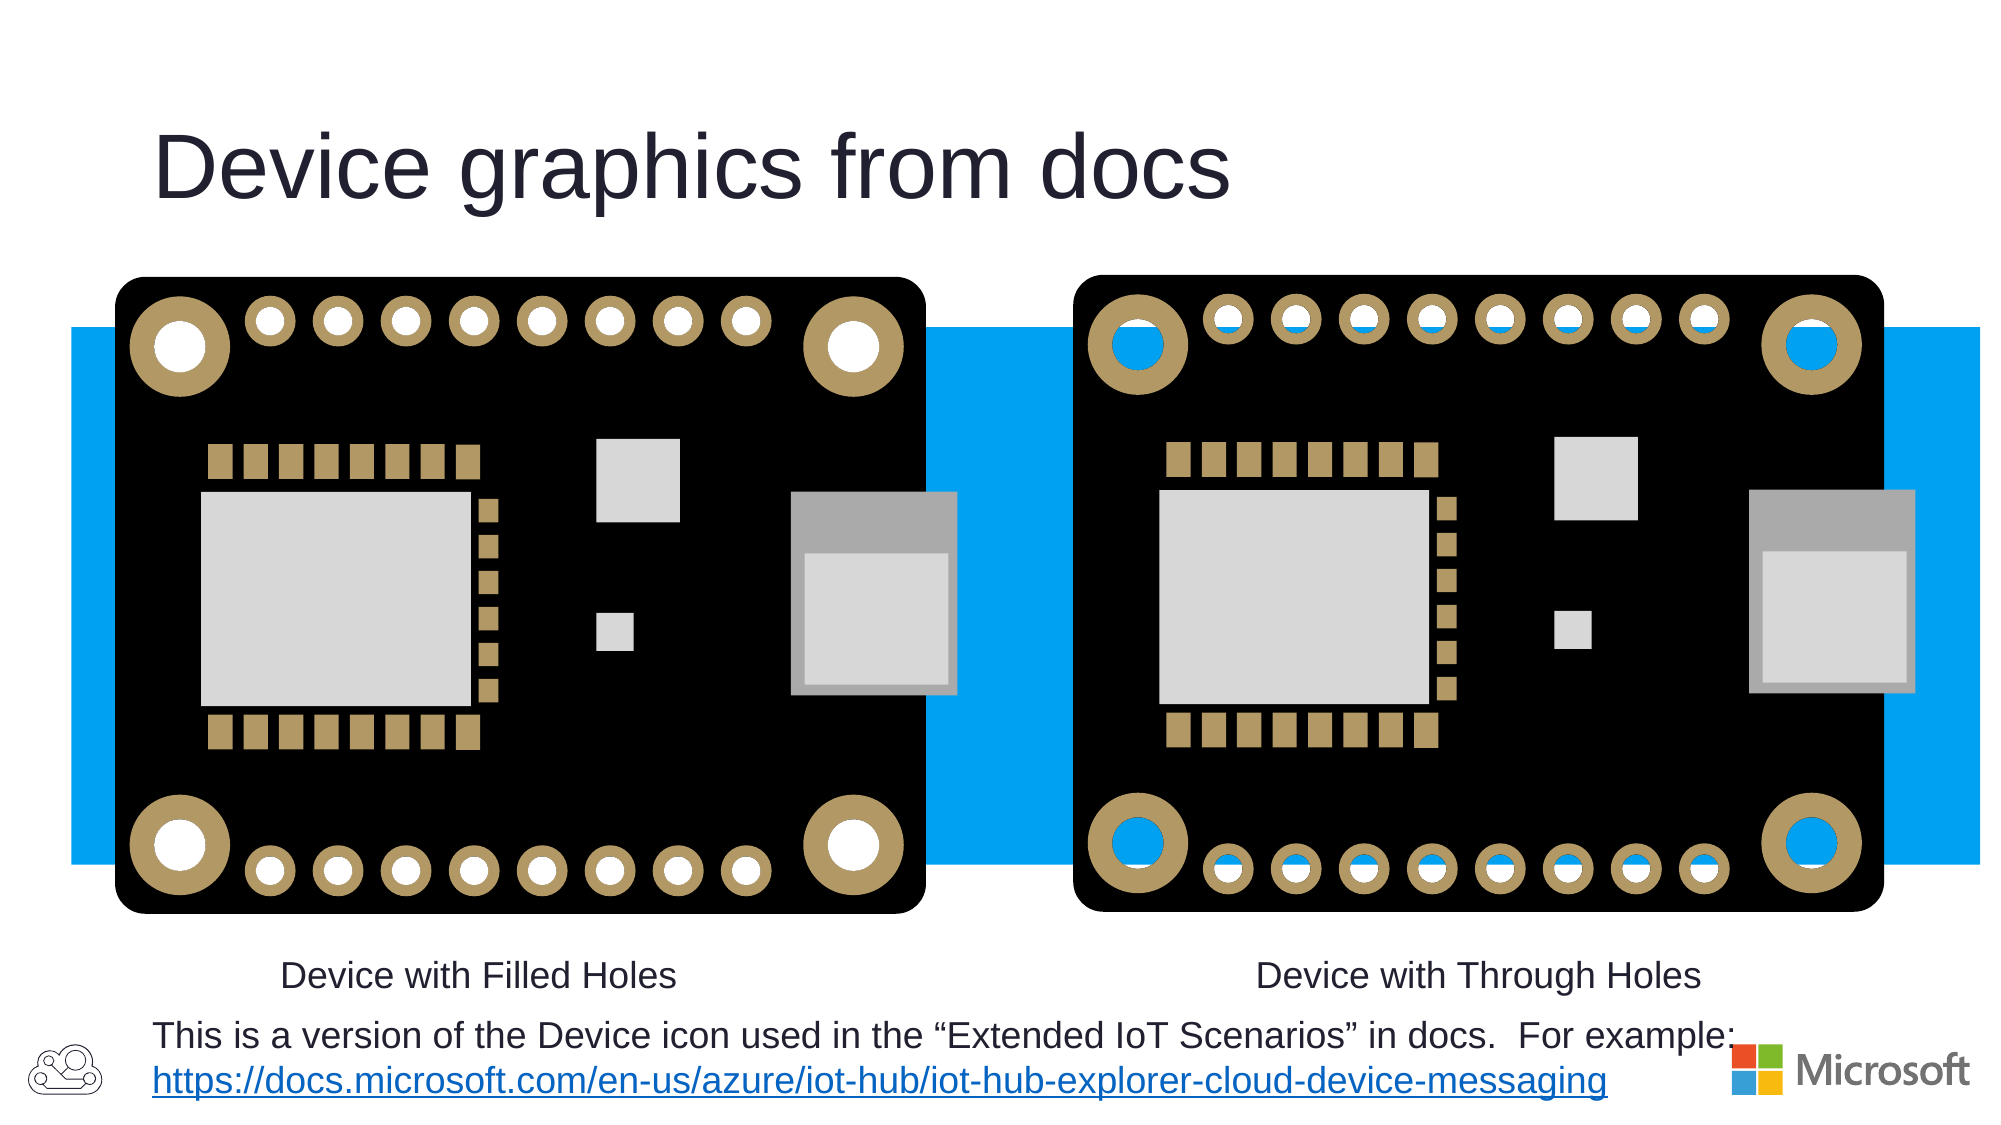

# Device graphics from docs

Device with Filled Holes
Device with Through Holes
This is a version of the Device icon used in the “Extended IoT Scenarios” in docs.  For example:
https://docs.microsoft.com/en-us/azure/iot-hub/iot-hub-explorer-cloud-device-messaging